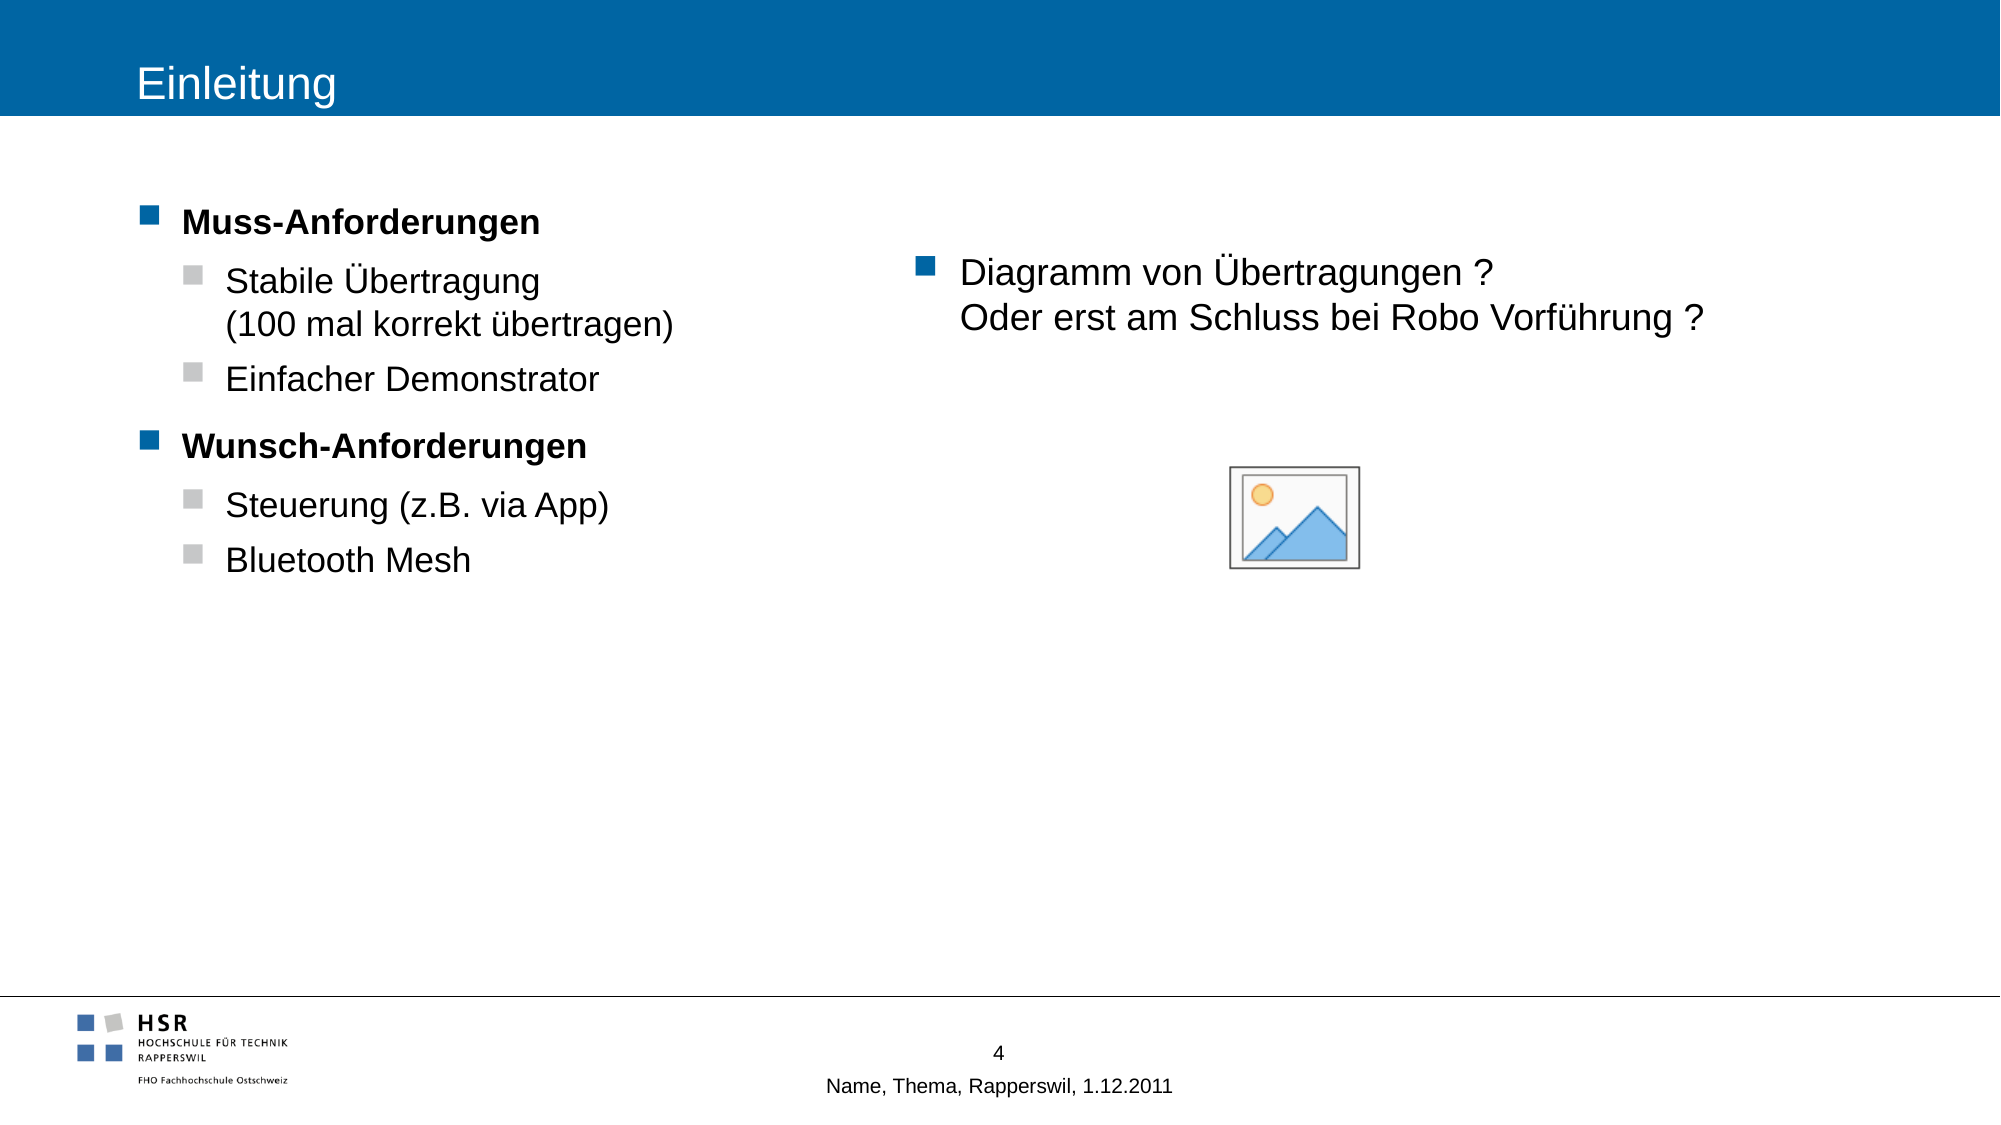

# Einleitung
Muss-Anforderungen
Stabile Übertragung
(100 mal korrekt übertragen)
Einfacher Demonstrator
Wunsch-Anforderungen
Steuerung (z.B. via App)
Bluetooth Mesh

Diagramm von Übertragungen ?
Oder erst am Schluss bei Robo Vorführung ?
4
Name, Thema, Rapperswil, 1.12.2011